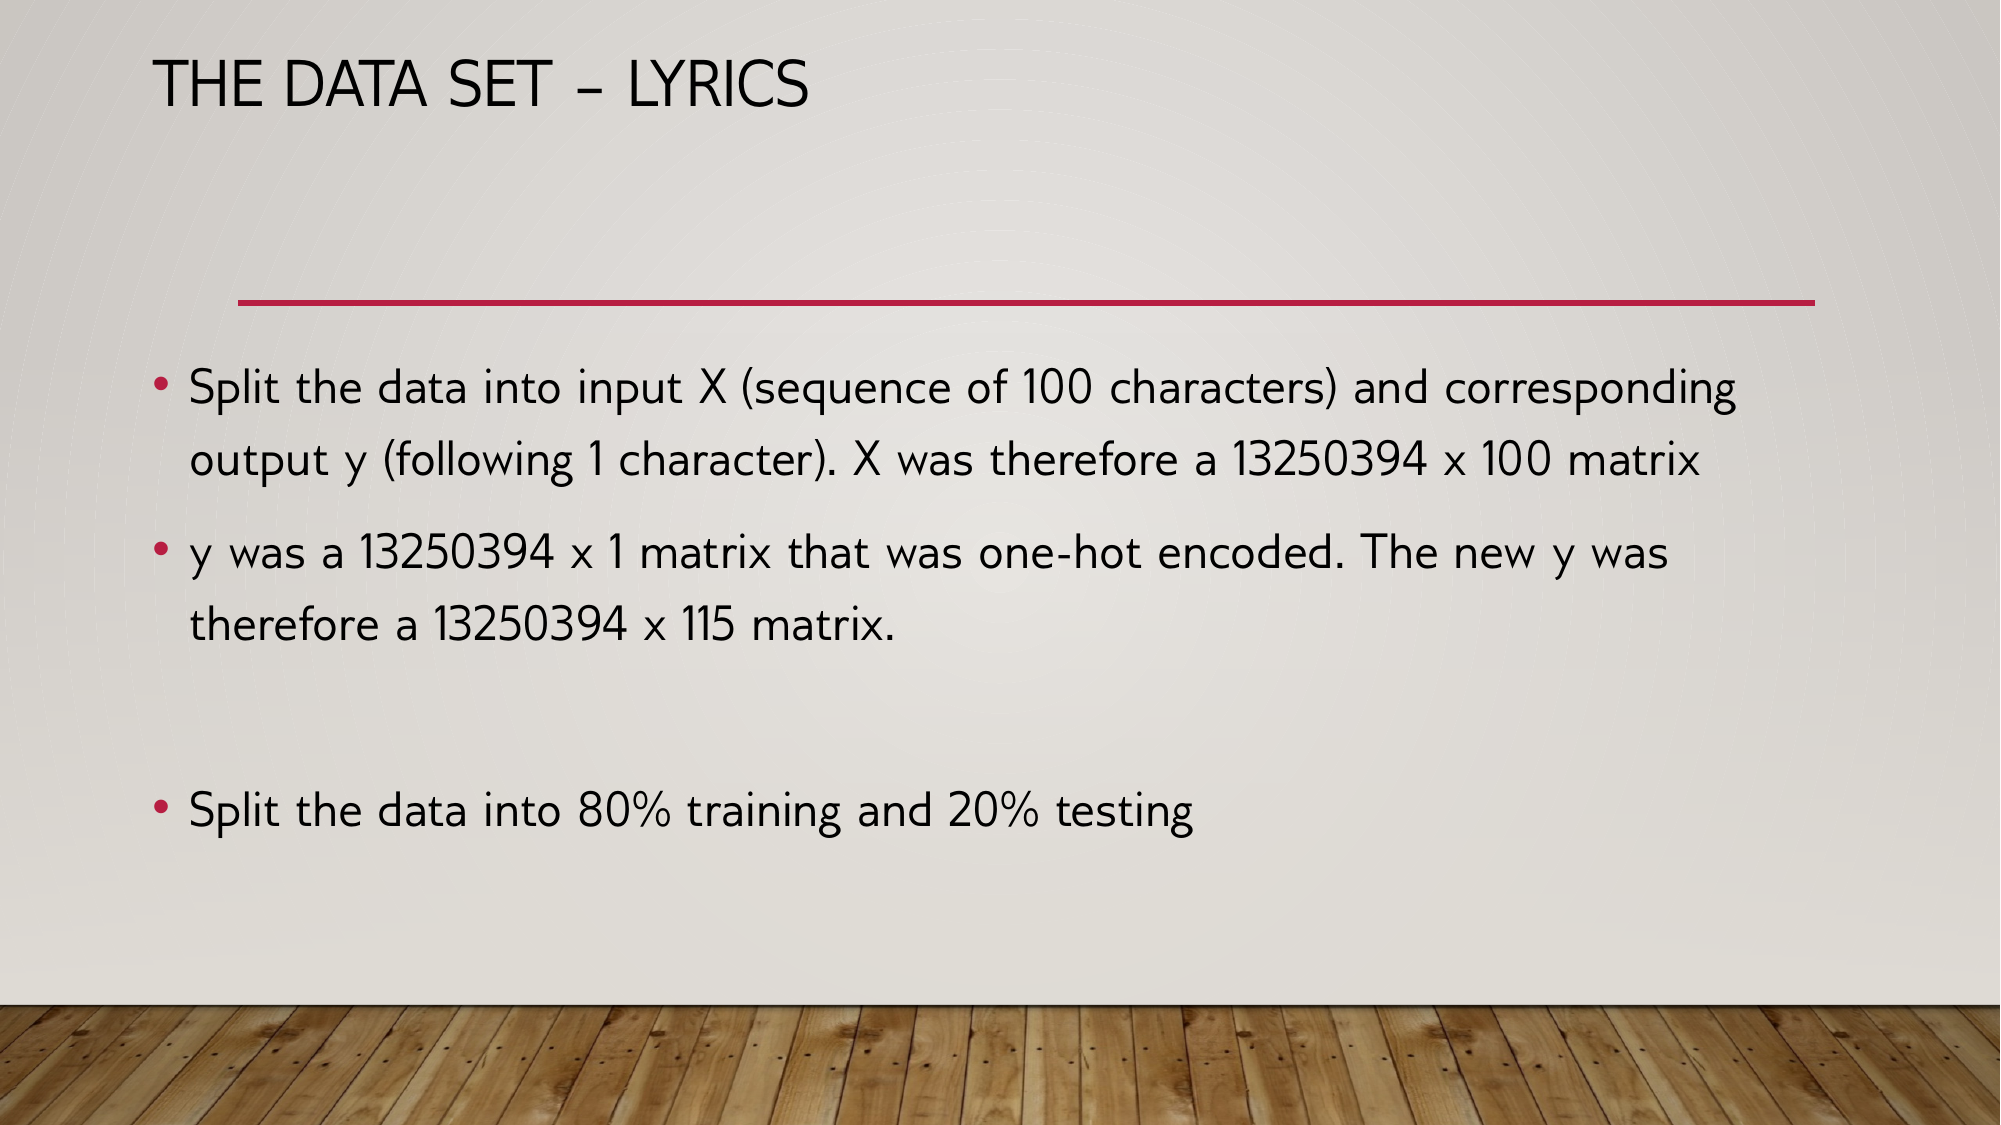

# The Data Set – Lyrics
Split the data into input X (sequence of 100 characters) and corresponding output y (following 1 character). X was therefore a 13250394 x 100 matrix
y was a 13250394 x 1 matrix that was one-hot encoded. The new y was therefore a 13250394 x 115 matrix.

Split the data into 80% training and 20% testing